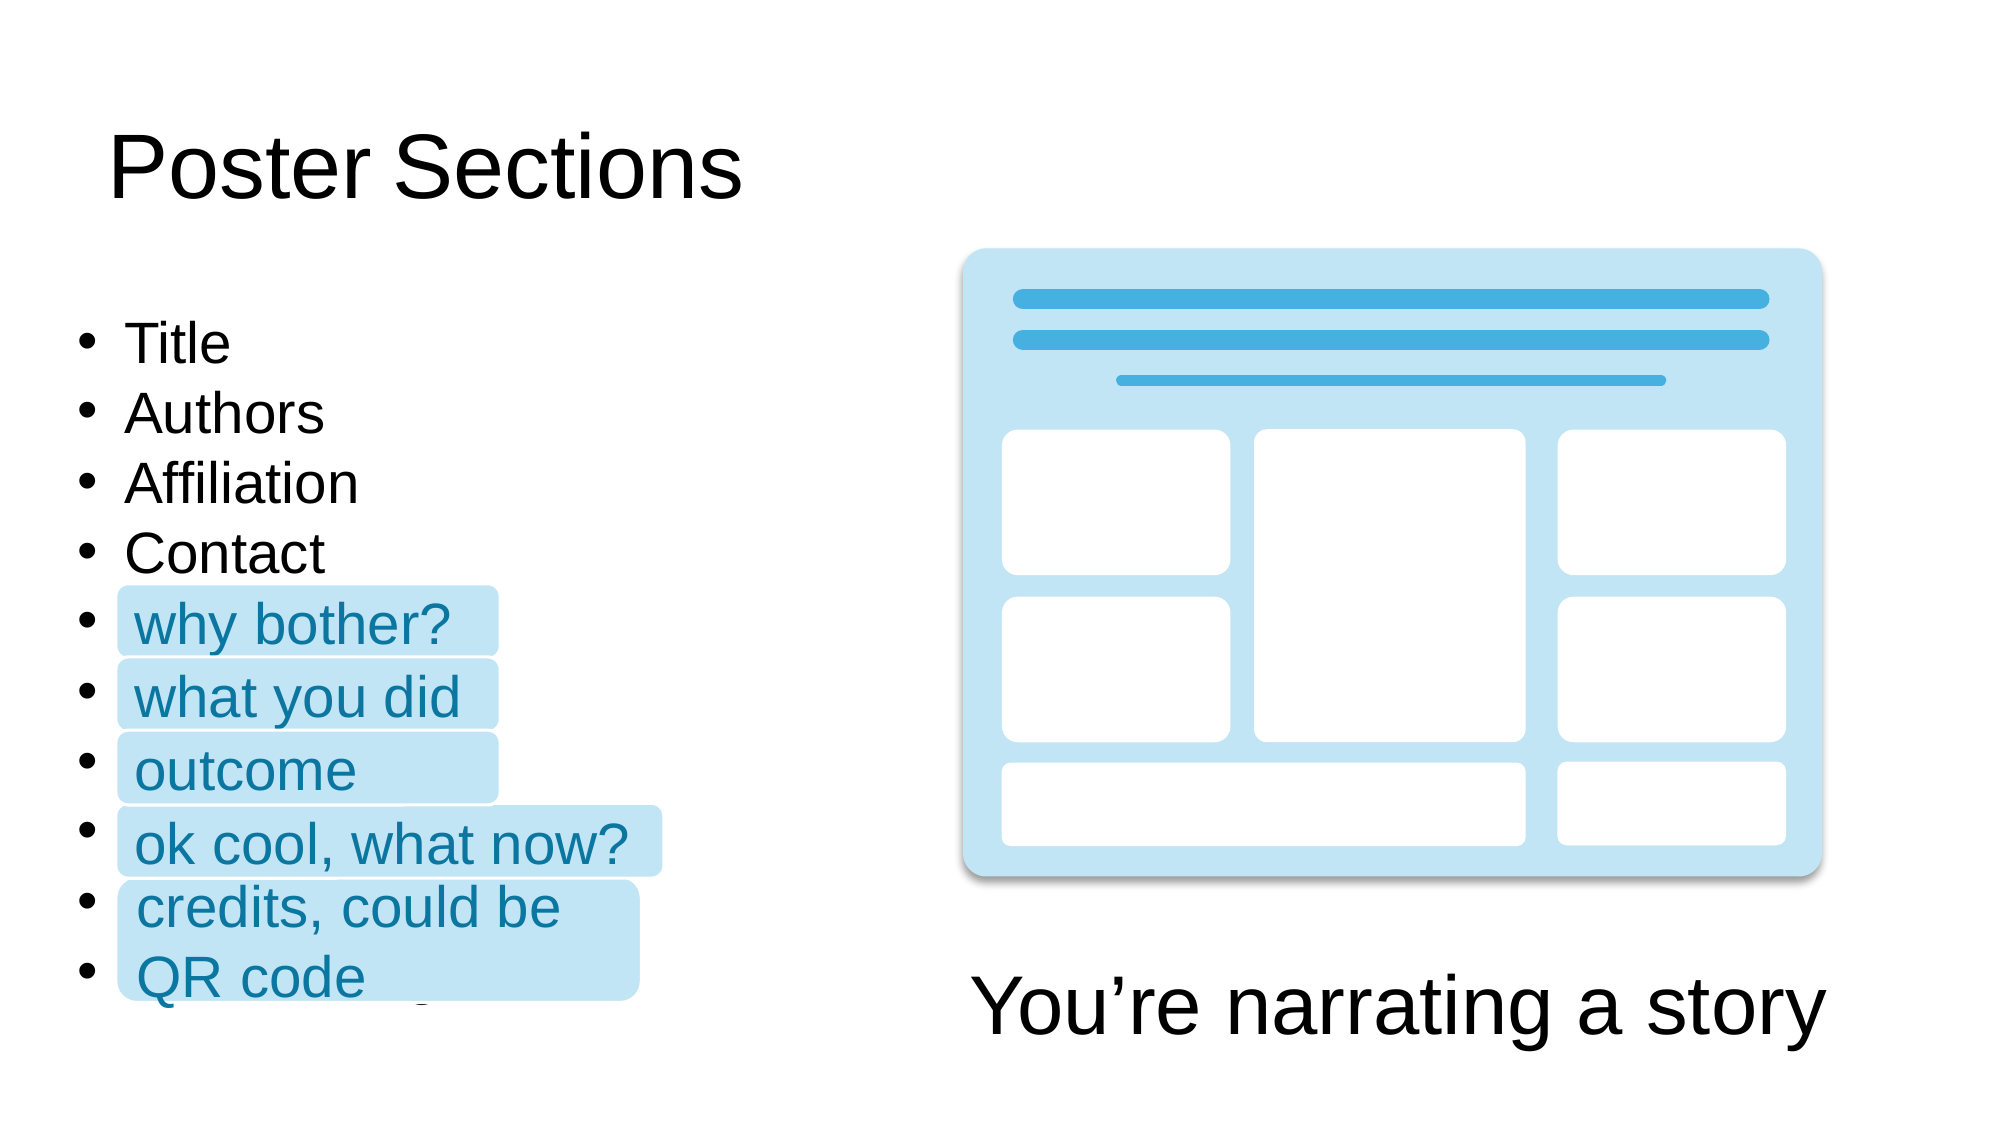

Poster
# Sections

Title
Authors
Affiliation
Contact
Introduction
Methods
Results
Conclusions
References
Acknowledgements
why bother?
what you did
outcome
ok cool, what now?
credits, could be QR code
You’re narrating a story